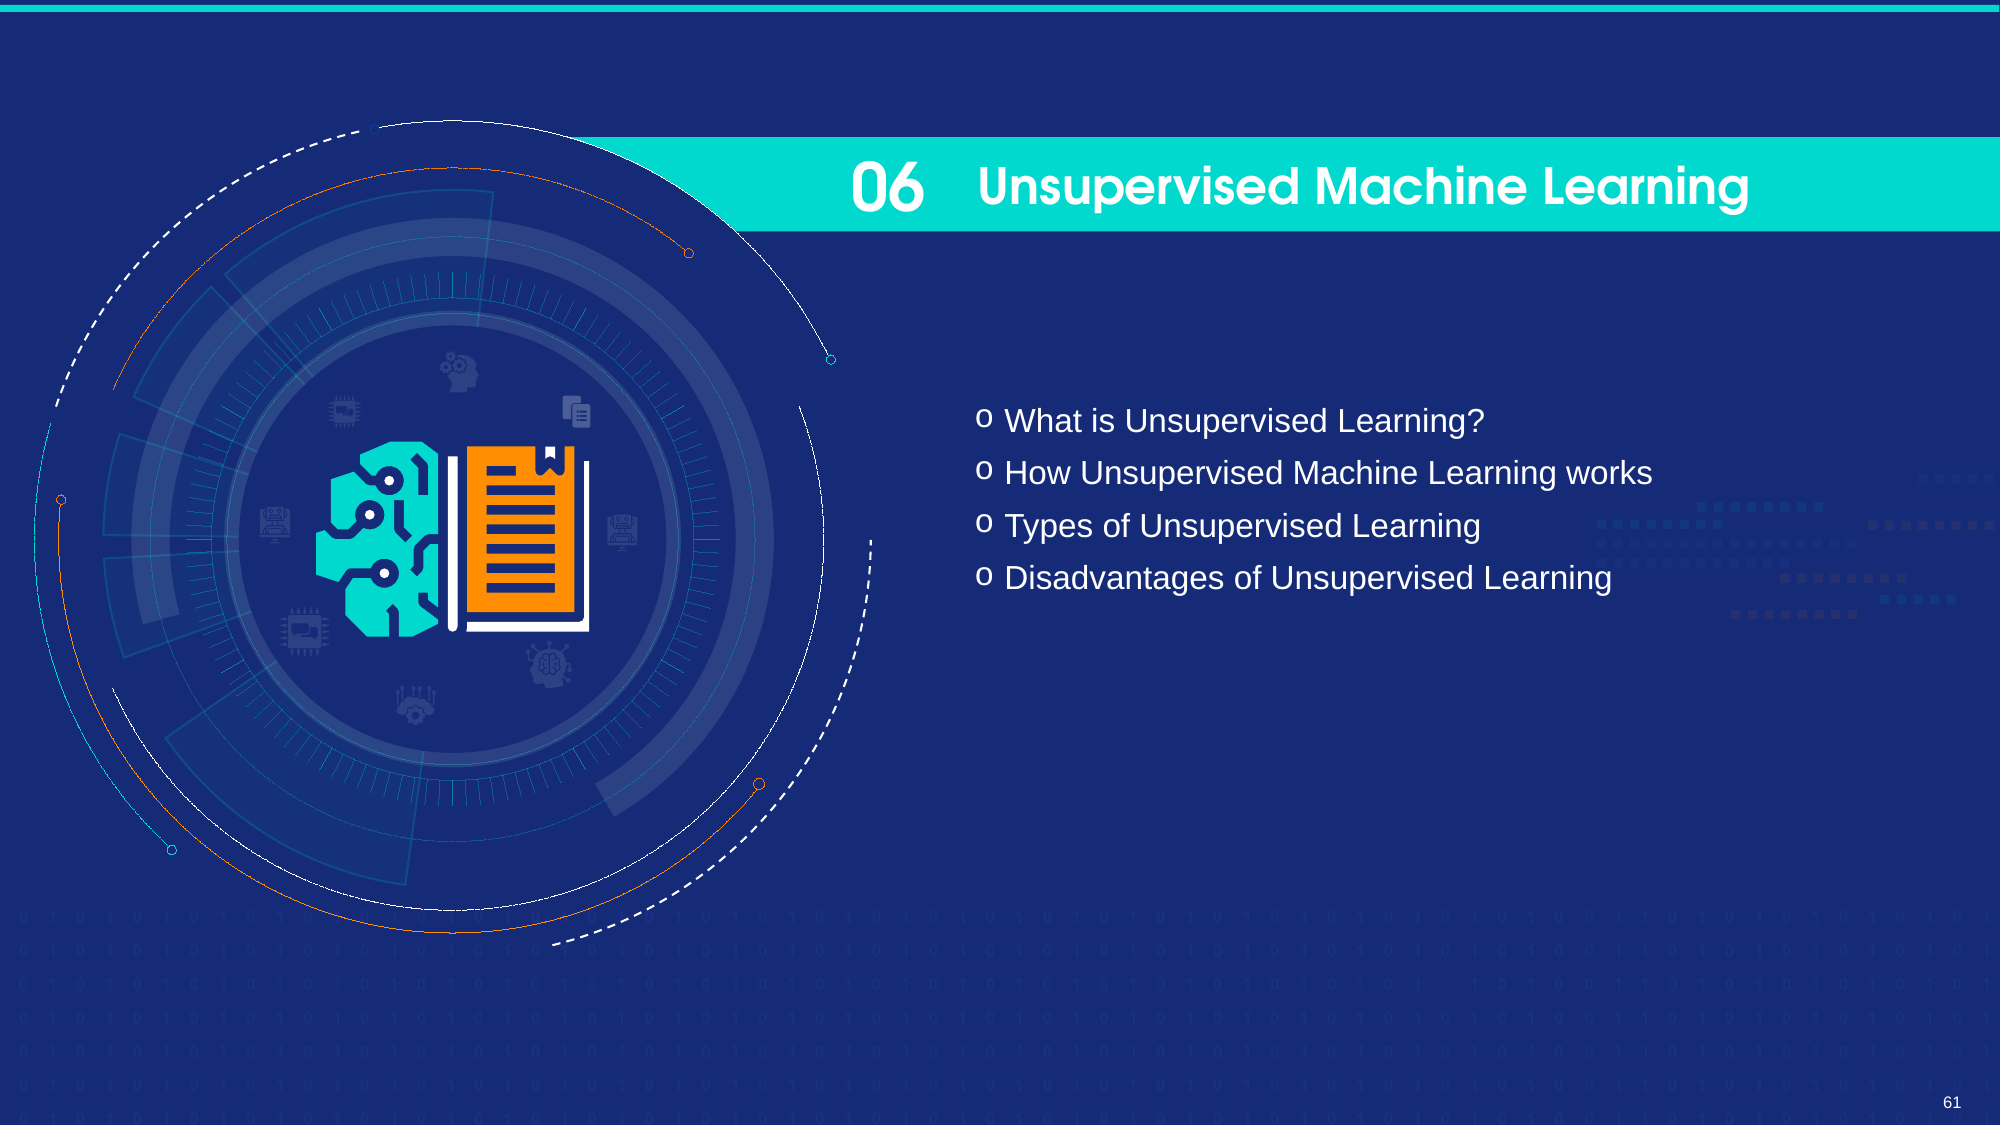

06

Unsupervised Machine Learning
What is Unsupervised Learning?
How Unsupervised Machine Learning works
Types of Unsupervised Learning
Disadvantages of Unsupervised Learning

61